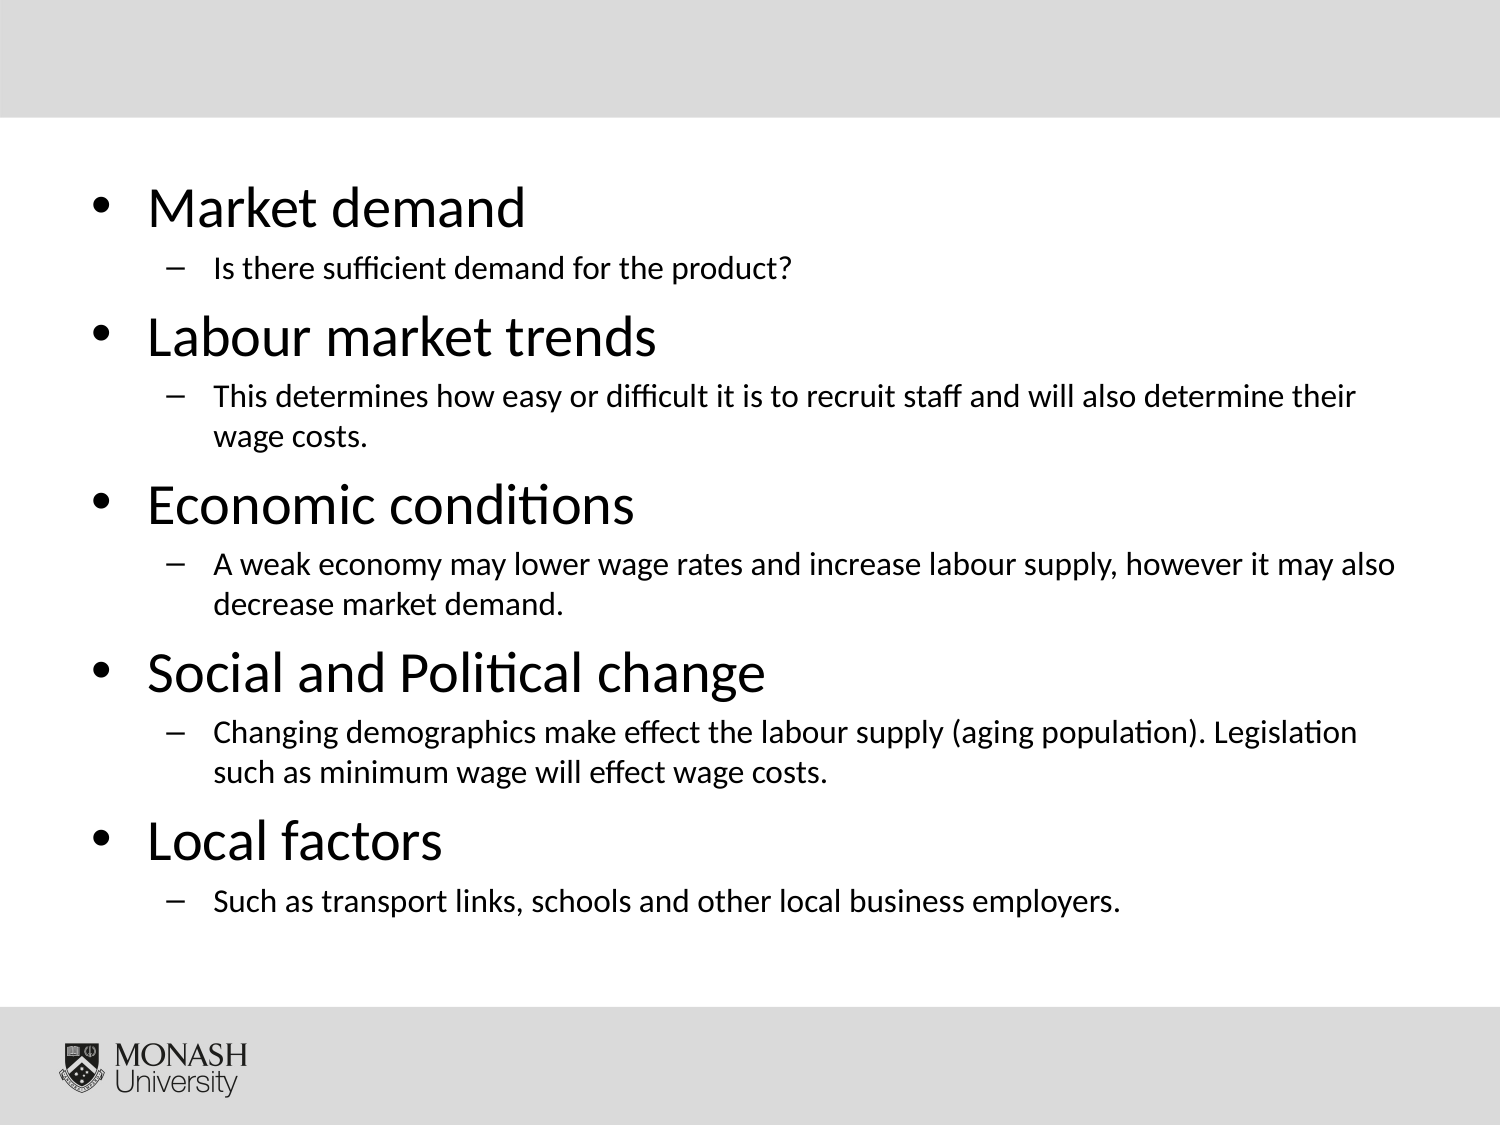

# External influences
Market demand
Is there sufficient demand for the product?
Labour market trends
This determines how easy or difficult it is to recruit staff and will also determine their wage costs.
Economic conditions
A weak economy may lower wage rates and increase labour supply, however it may also decrease market demand.
Social and Political change
Changing demographics make effect the labour supply (aging population). Legislation such as minimum wage will effect wage costs.
Local factors
Such as transport links, schools and other local business employers.